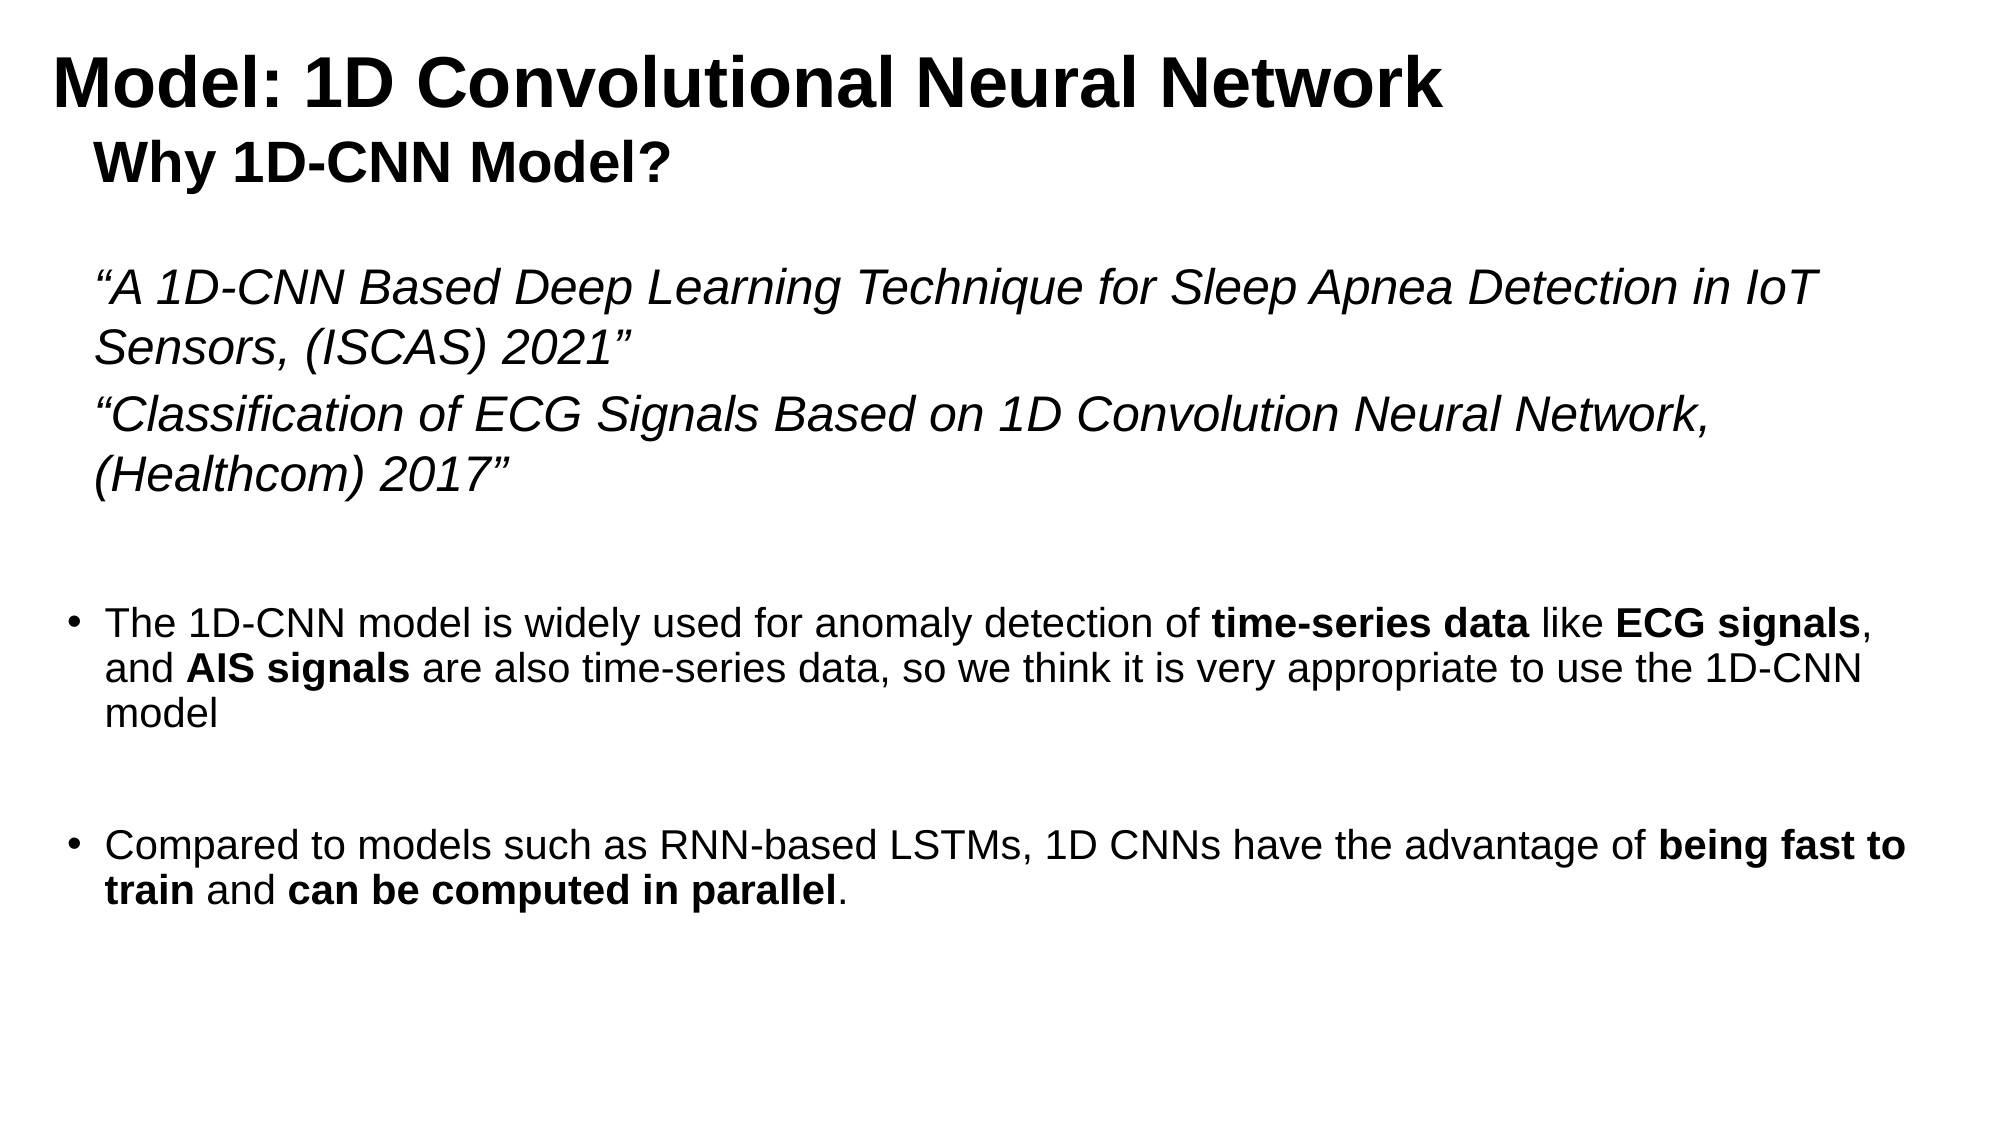

Model: 1D Convolutional Neural Network
Why 1D-CNN Model?

“A 1D-CNN Based Deep Learning Technique for Sleep Apnea Detection in IoT Sensors, (ISCAS) 2021”
“Classification of ECG Signals Based on 1D Convolution Neural Network, (Healthcom) 2017”
The 1D-CNN model is widely used for anomaly detection of time-series data like ECG signals, and AIS signals are also time-series data, so we think it is very appropriate to use the 1D-CNN model

Compared to models such as RNN-based LSTMs, 1D CNNs have the advantage of being fast to train and can be computed in parallel.